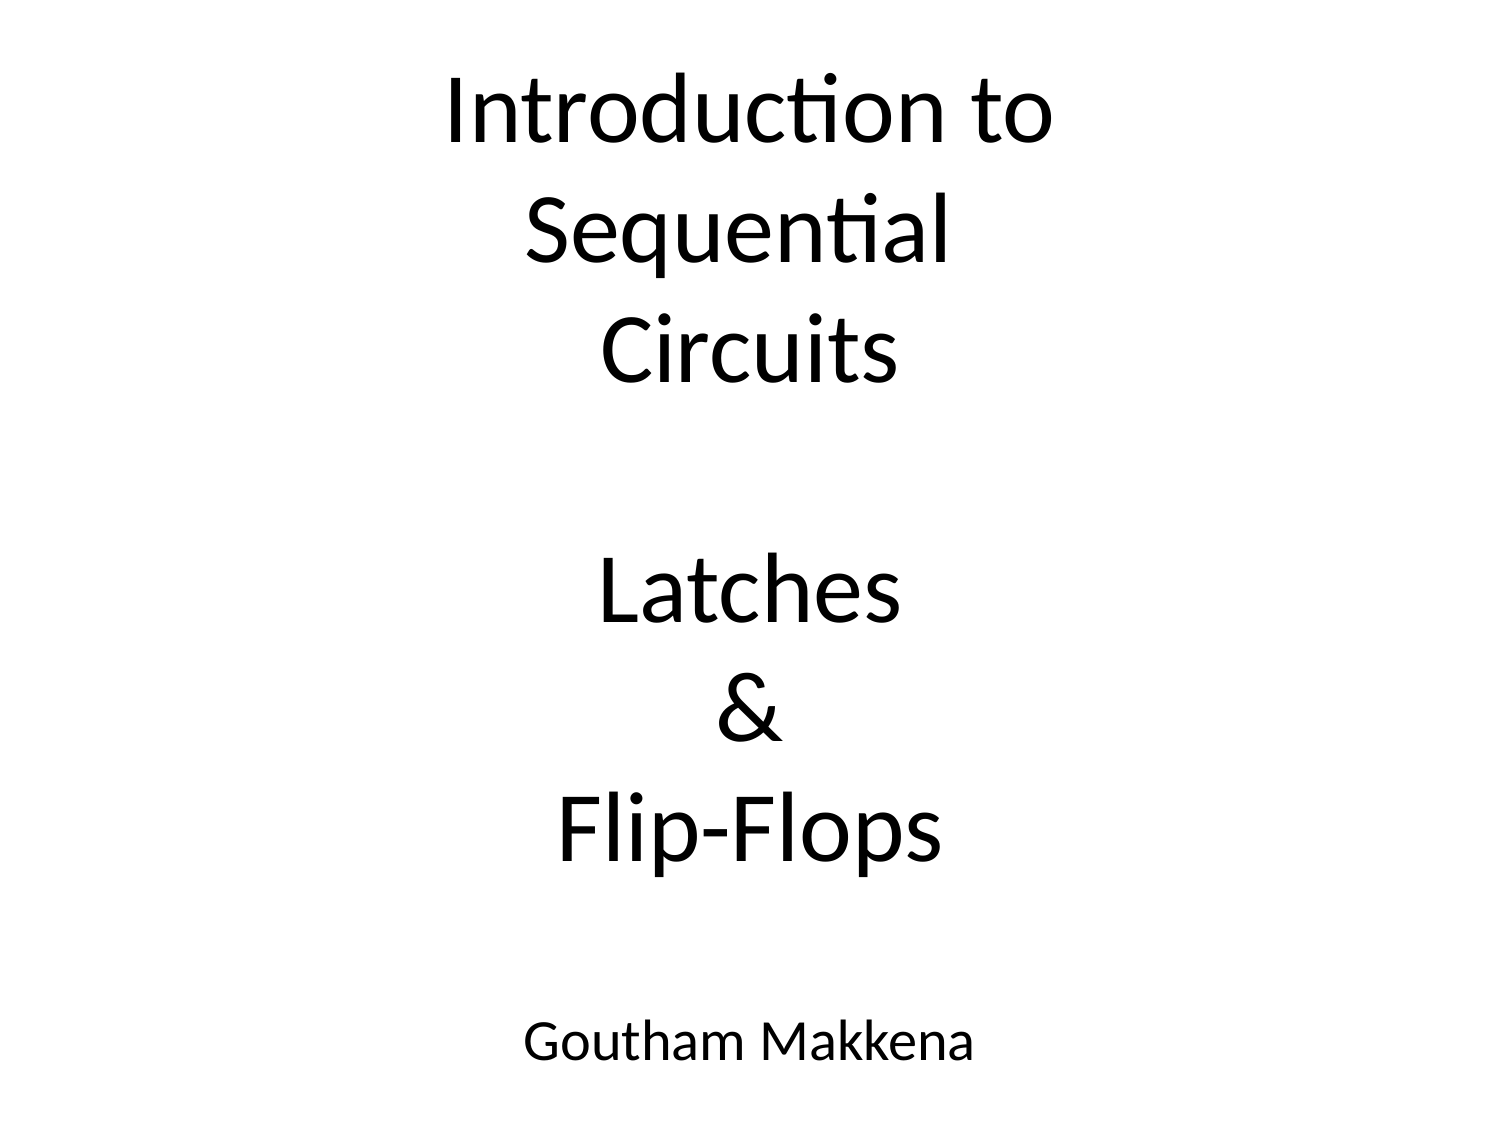

Introduction to Sequential
Circuits

Latches
&
Flip-Flops

Goutham Makkena